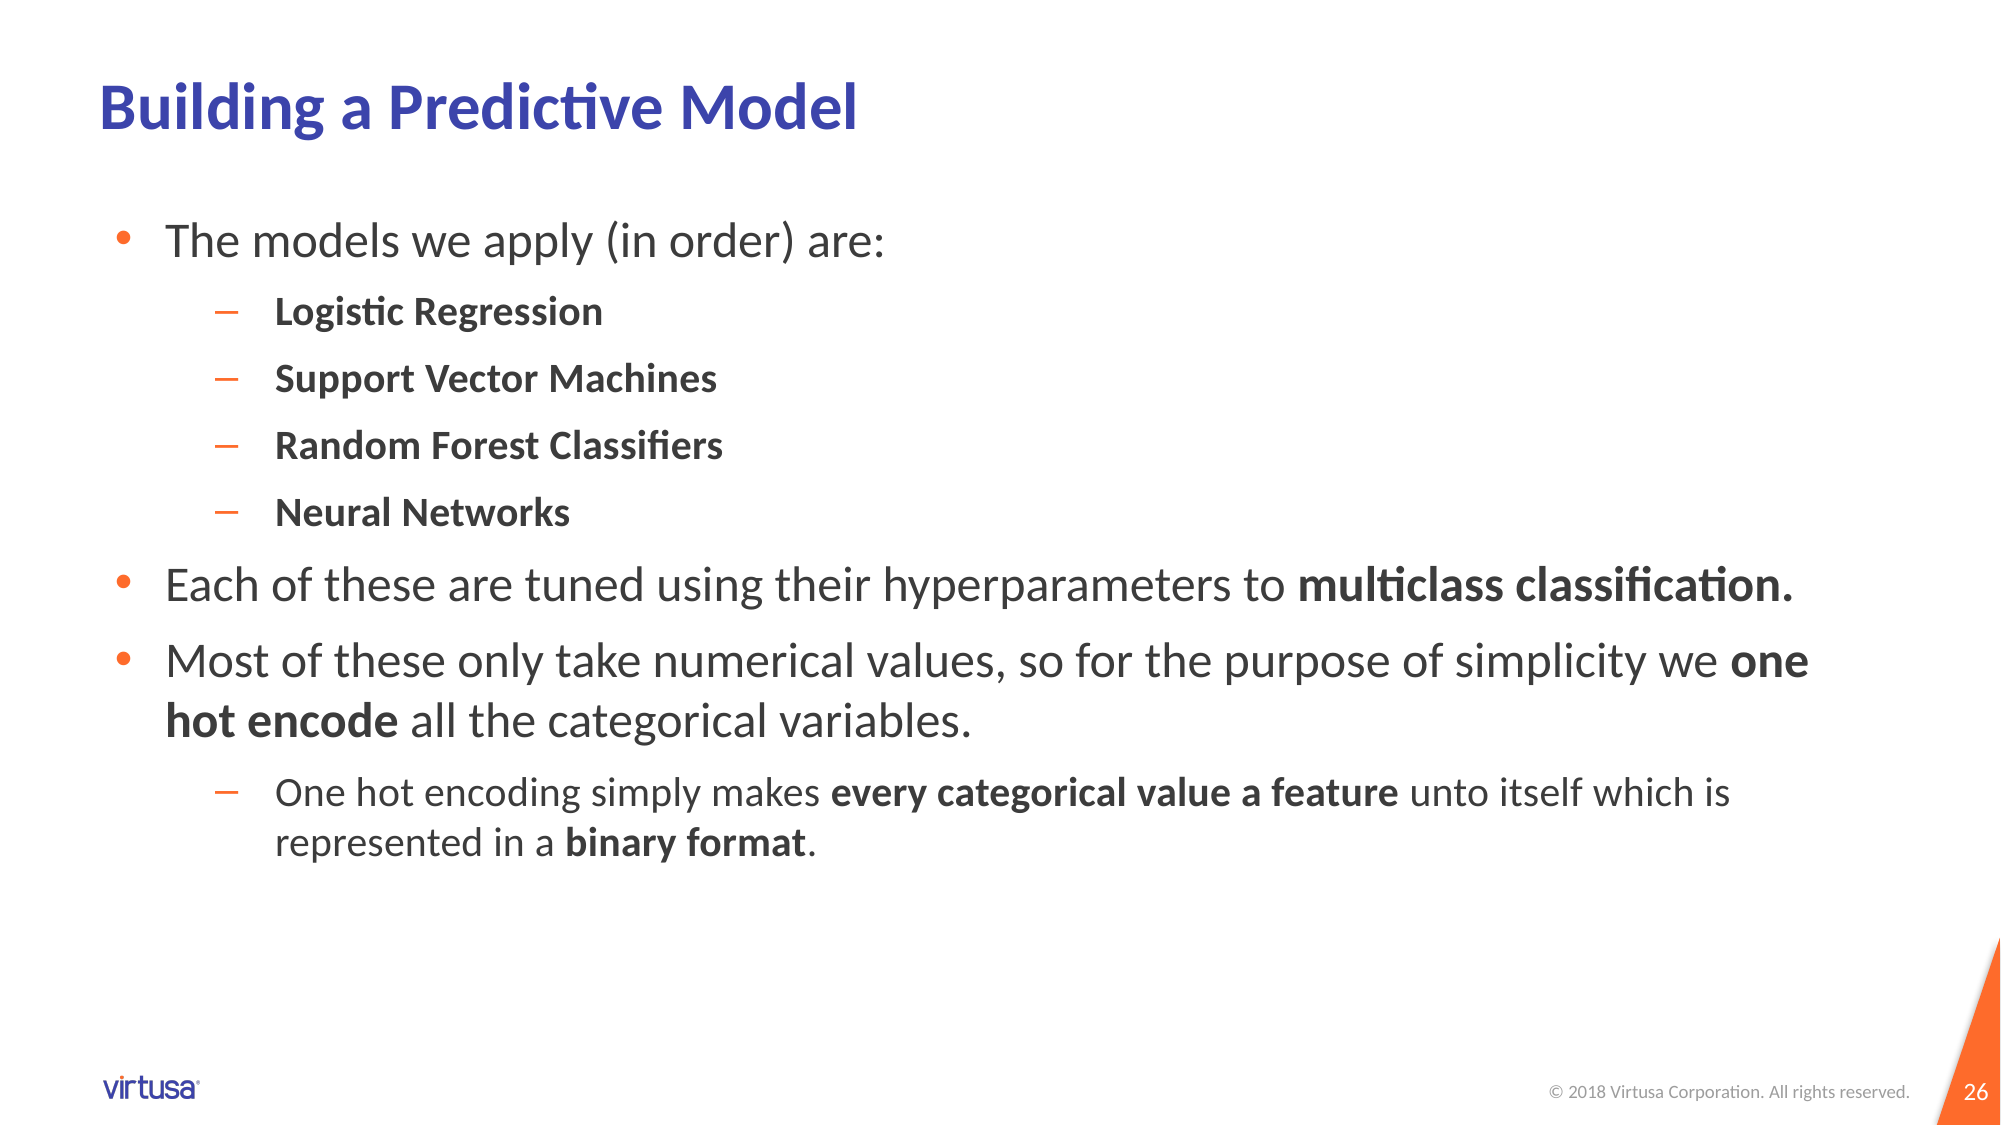

# Building a Predictive Model
The models we apply (in order) are:
Logistic Regression
Support Vector Machines
Random Forest Classifiers
Neural Networks
Each of these are tuned using their hyperparameters to multiclass classification.
Most of these only take numerical values, so for the purpose of simplicity we one hot encode all the categorical variables.
One hot encoding simply makes every categorical value a feature unto itself which is represented in a binary format.